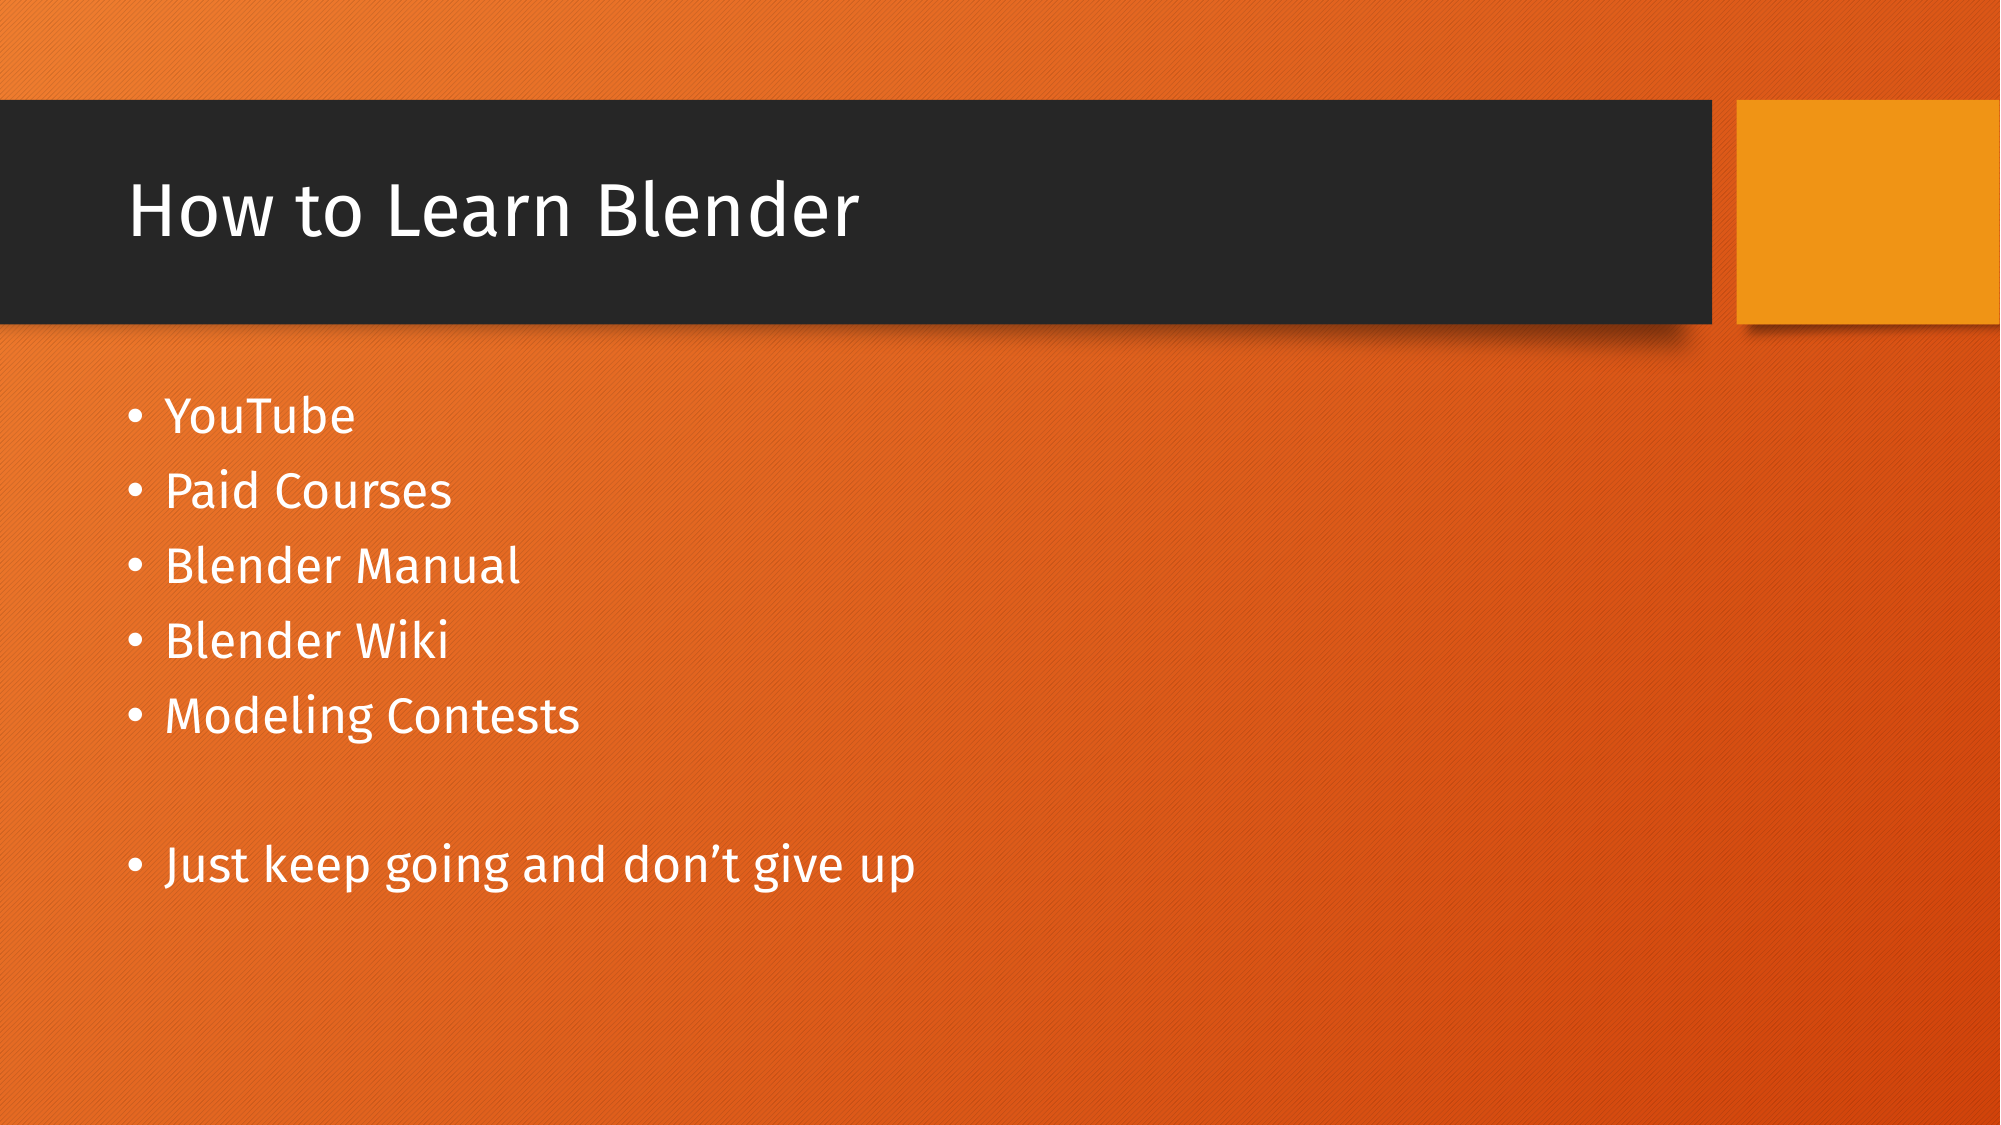

# How to Learn Blender
YouTube
Paid Courses
Blender Manual
Blender Wiki
Modeling Contests

Just keep going and don’t give up